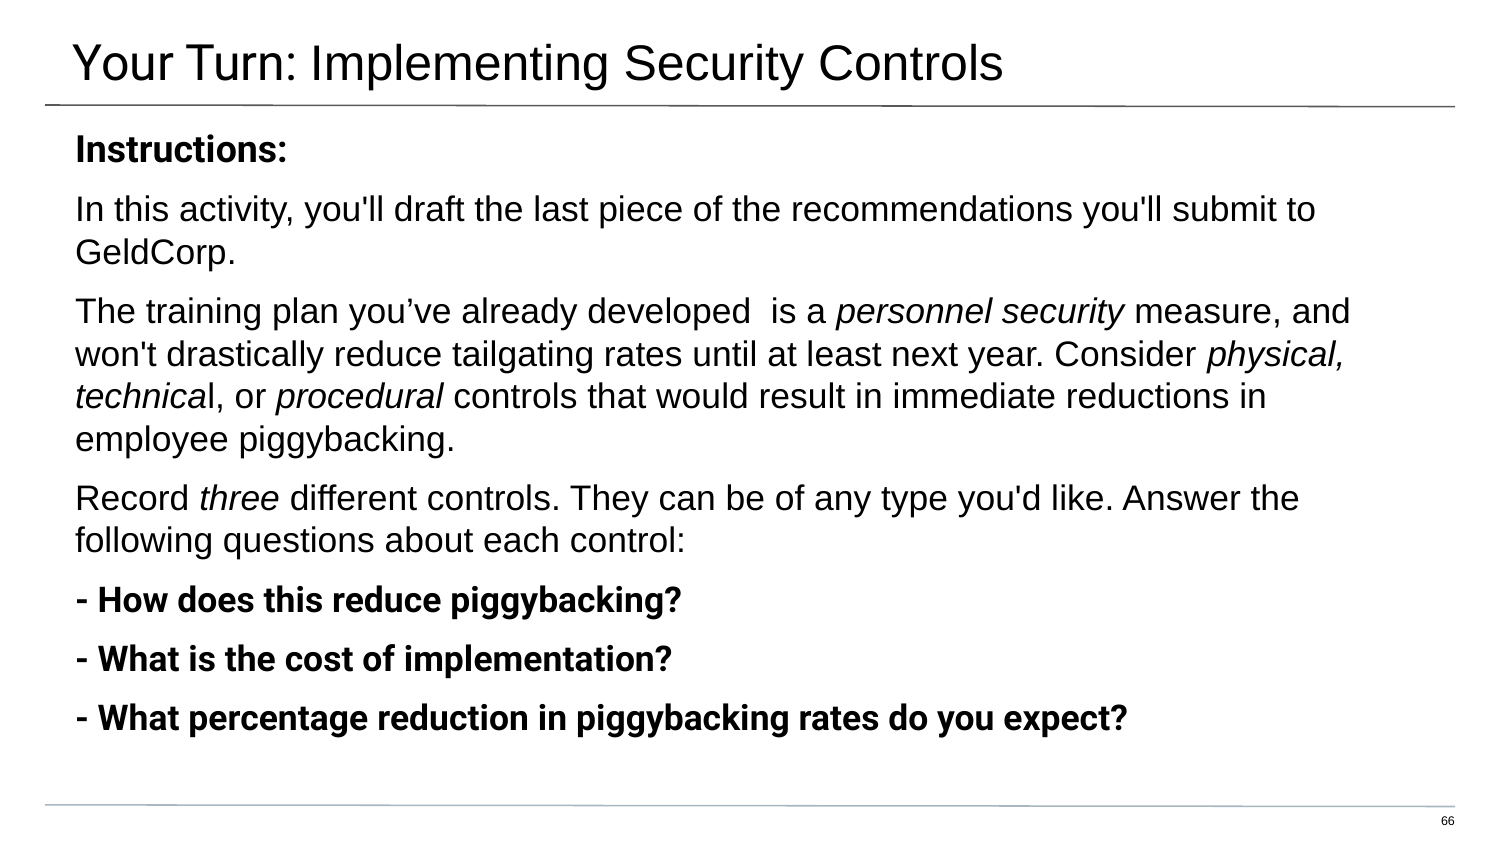

# Your Turn: Implementing Security Controls

Instructions:
In this activity, you'll draft the last piece of the recommendations you'll submit to GeldCorp.
The training plan you’ve already developed  is a personnel security measure, and won't drastically reduce tailgating rates until at least next year. Consider physical, technical, or procedural controls that would result in immediate reductions in employee piggybacking.
Record three different controls. They can be of any type you'd like. Answer the following questions about each control:
- How does this reduce piggybacking?
- What is the cost of implementation?
- What percentage reduction in piggybacking rates do you expect?

66